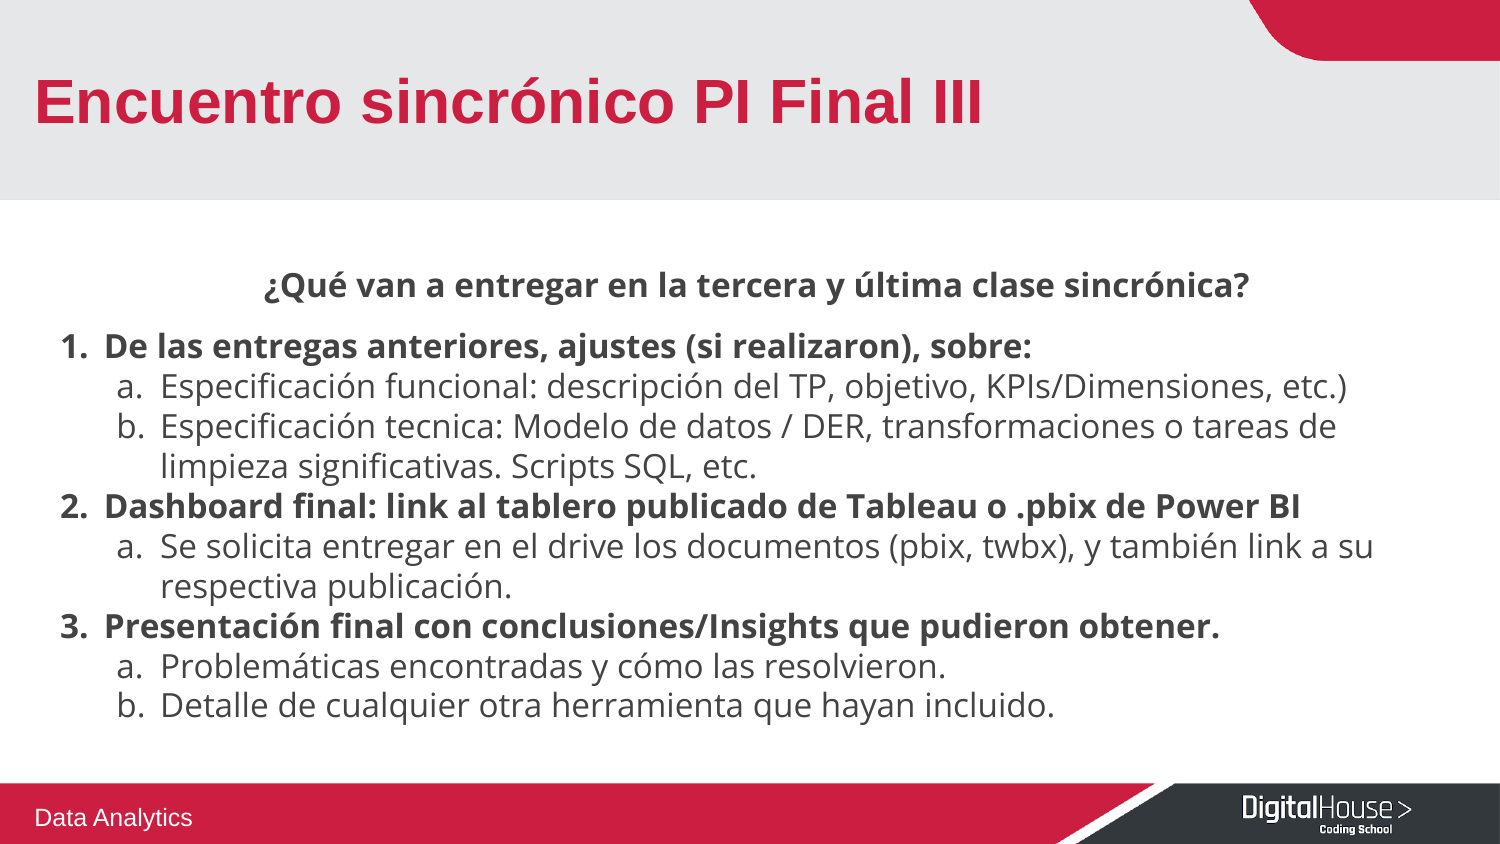

# Encuentro sincrónico PI Final III
¿Qué van a entregar en la tercera y última clase sincrónica?
De las entregas anteriores, ajustes (si realizaron), sobre:
Especificación funcional: descripción del TP, objetivo, KPIs/Dimensiones, etc.)
Especificación tecnica: Modelo de datos / DER, transformaciones o tareas de limpieza significativas. Scripts SQL, etc.
Dashboard final: link al tablero publicado de Tableau o .pbix de Power BI
Se solicita entregar en el drive los documentos (pbix, twbx), y también link a su respectiva publicación.
Presentación final con conclusiones/Insights que pudieron obtener.
Problemáticas encontradas y cómo las resolvieron.
Detalle de cualquier otra herramienta que hayan incluido.
Data Analytics